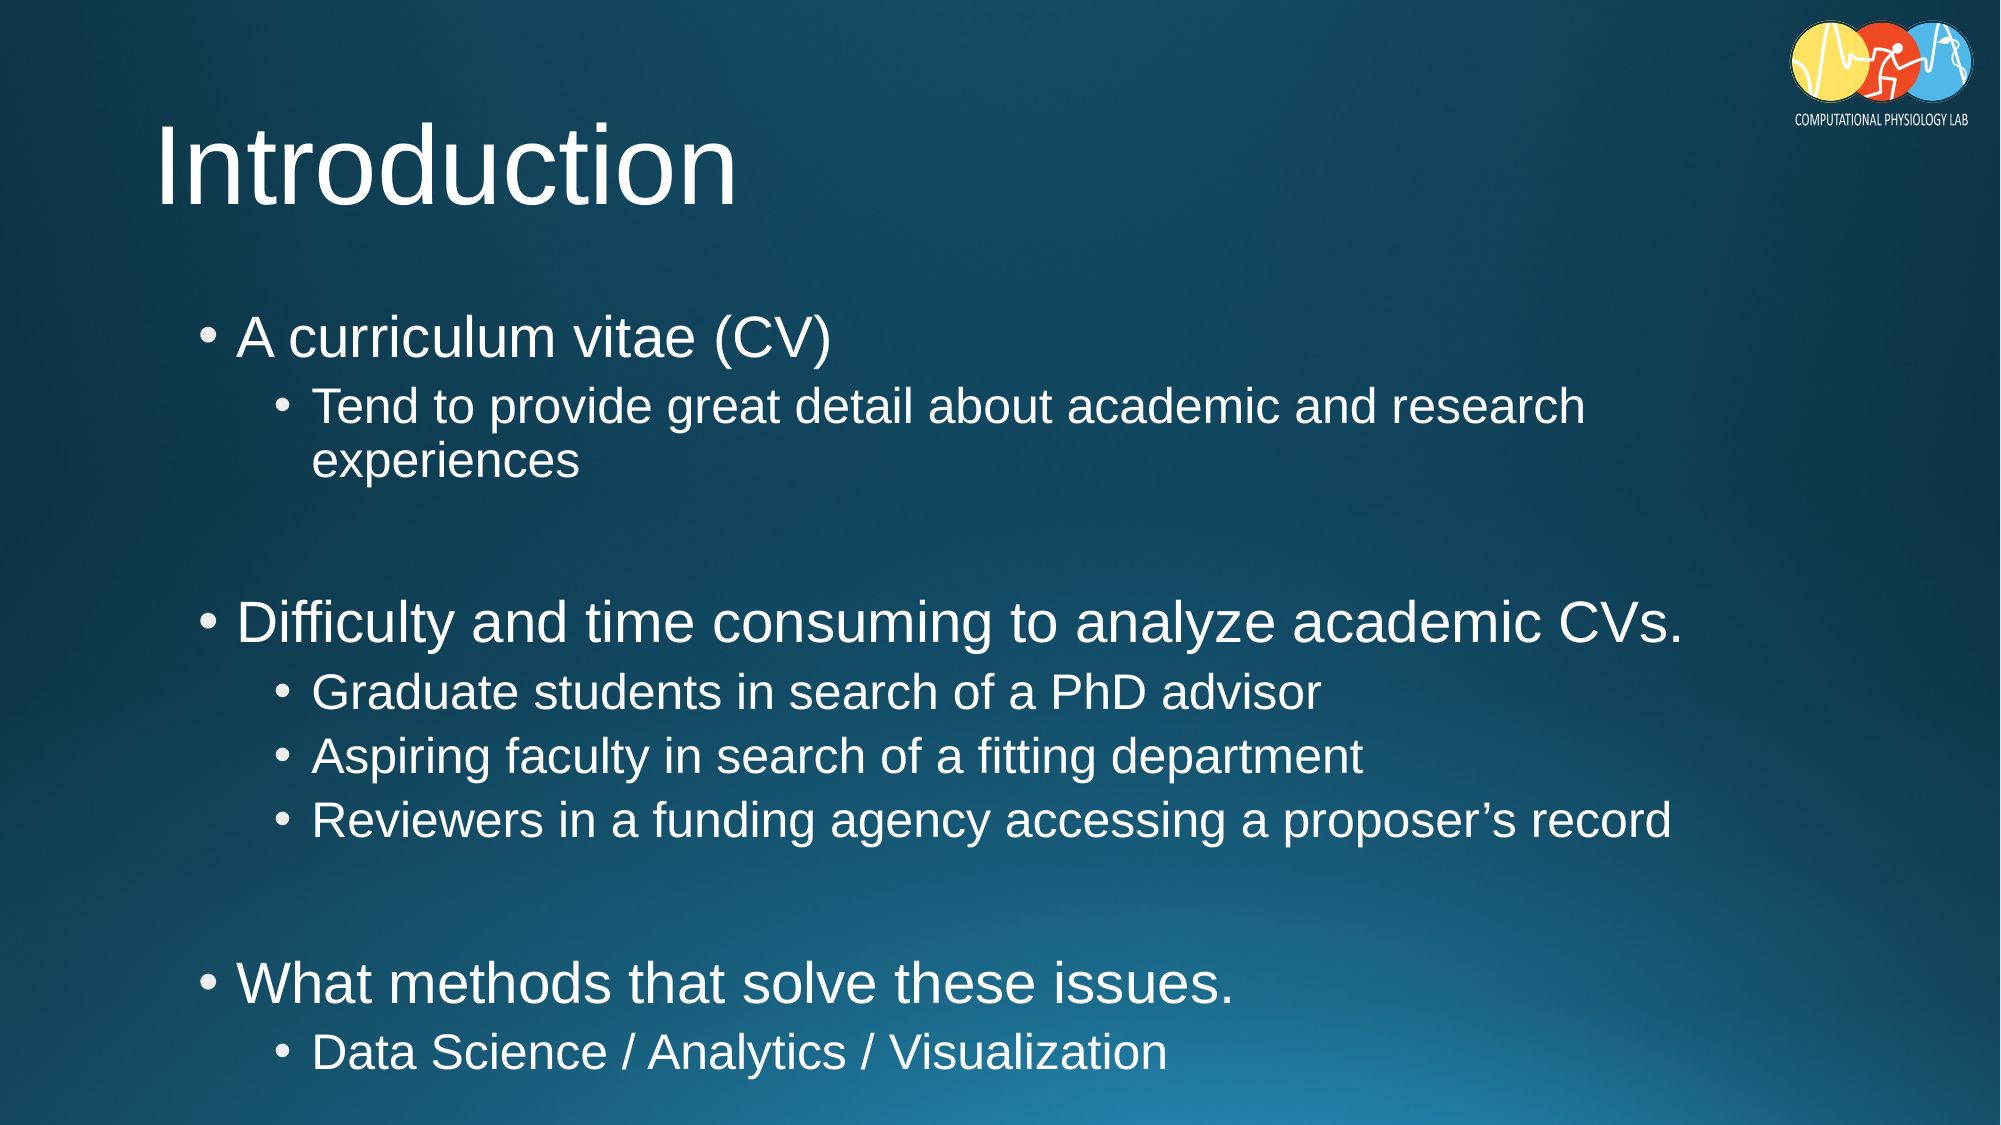

# Introduction
A curriculum vitae (CV)
Tend to provide great detail about academic and research experiences

Difficulty and time consuming to analyze academic CVs.
Graduate students in search of a PhD advisor
Aspiring faculty in search of a fitting department
Reviewers in a funding agency accessing a proposer’s record

What methods that solve these issues.
Data Science / Analytics / Visualization